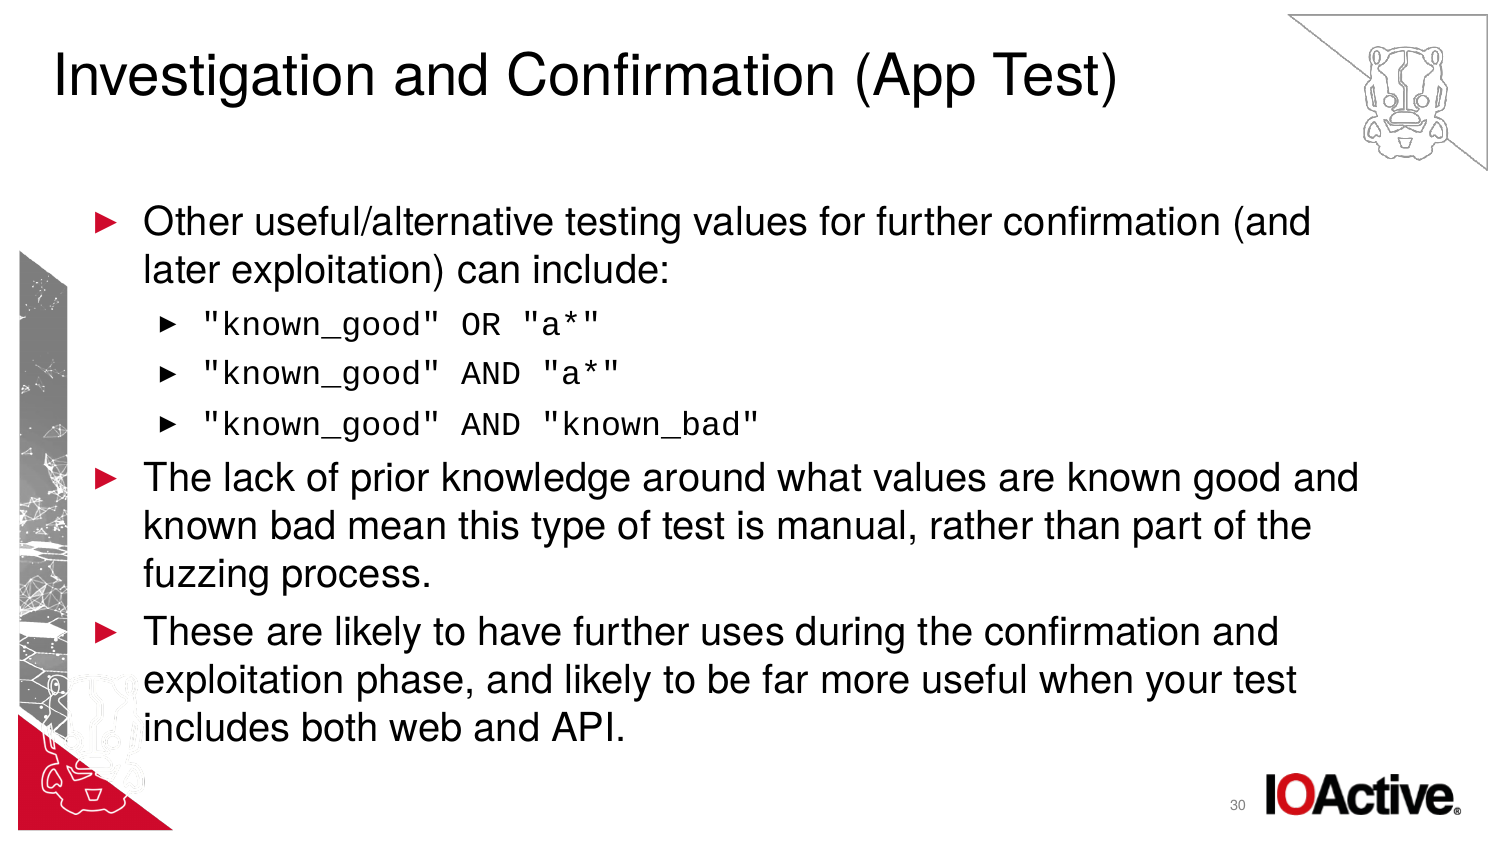

# Investigation and Confirmation (App Test)
Other useful/alternative testing values for further confirmation (and later exploitation) can include:
"known_good" OR "a*"
"known_good" AND "a*"
"known_good" AND "known_bad"
The lack of prior knowledge around what values are known good and known bad mean this type of test is manual, rather than part of the fuzzing process.
These are likely to have further uses during the confirmation and exploitation phase, and likely to be far more useful when your test includes both web and API.